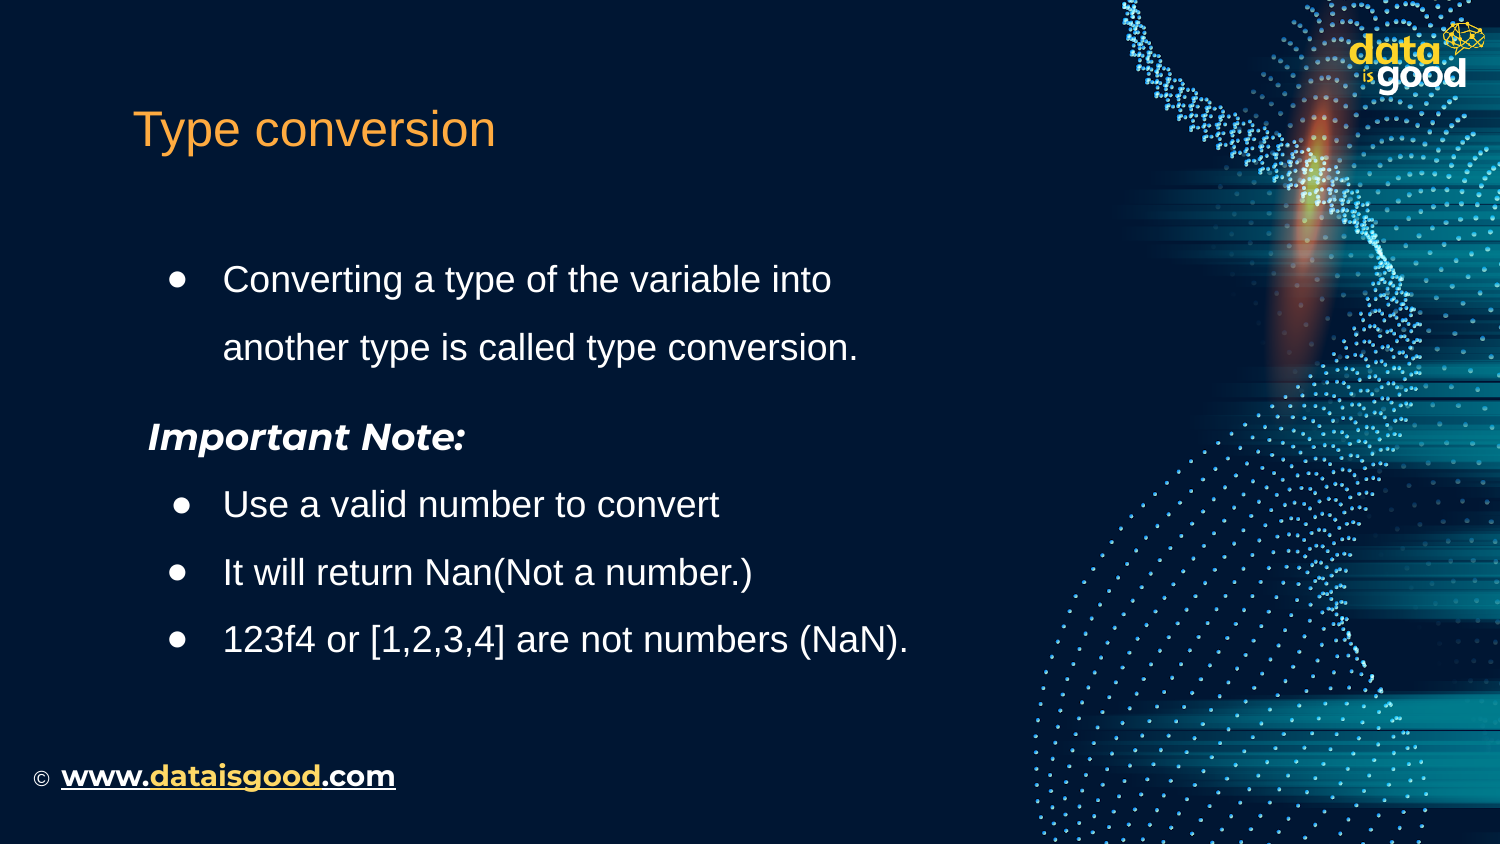

# Type conversion
Converting a type of the variable into another type is called type conversion.
Important Note:
Use a valid number to convert
It will return Nan(Not a number.)
123f4 or [1,2,3,4] are not numbers (NaN).